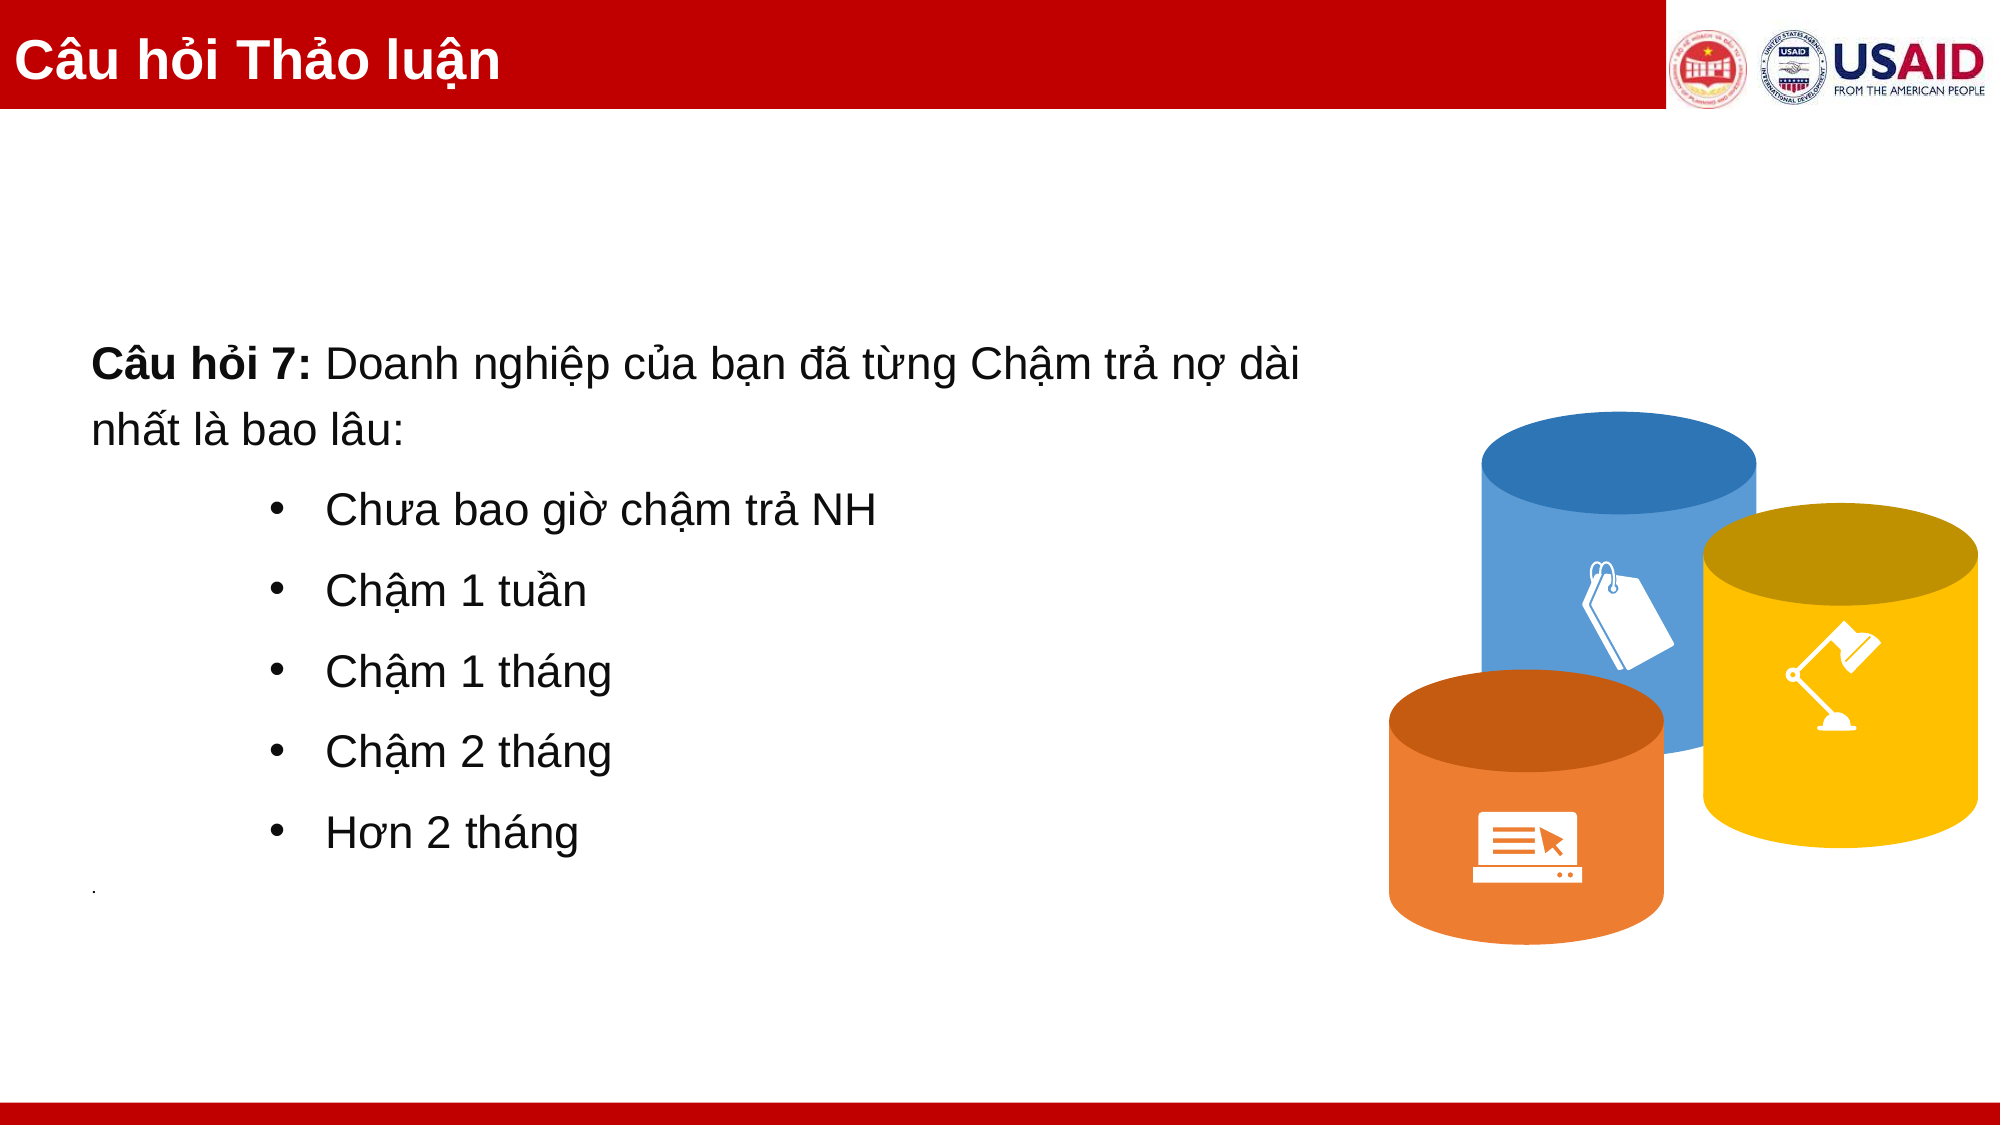

Câu hỏi Thảo luận
Câu hỏi 7: Doanh nghiệp của bạn đã từng Chậm trả nợ dài nhất là bao lâu:
Chưa bao giờ chậm trả NH
Chậm 1 tuần
Chậm 1 tháng
Chậm 2 tháng
Hơn 2 tháng
.